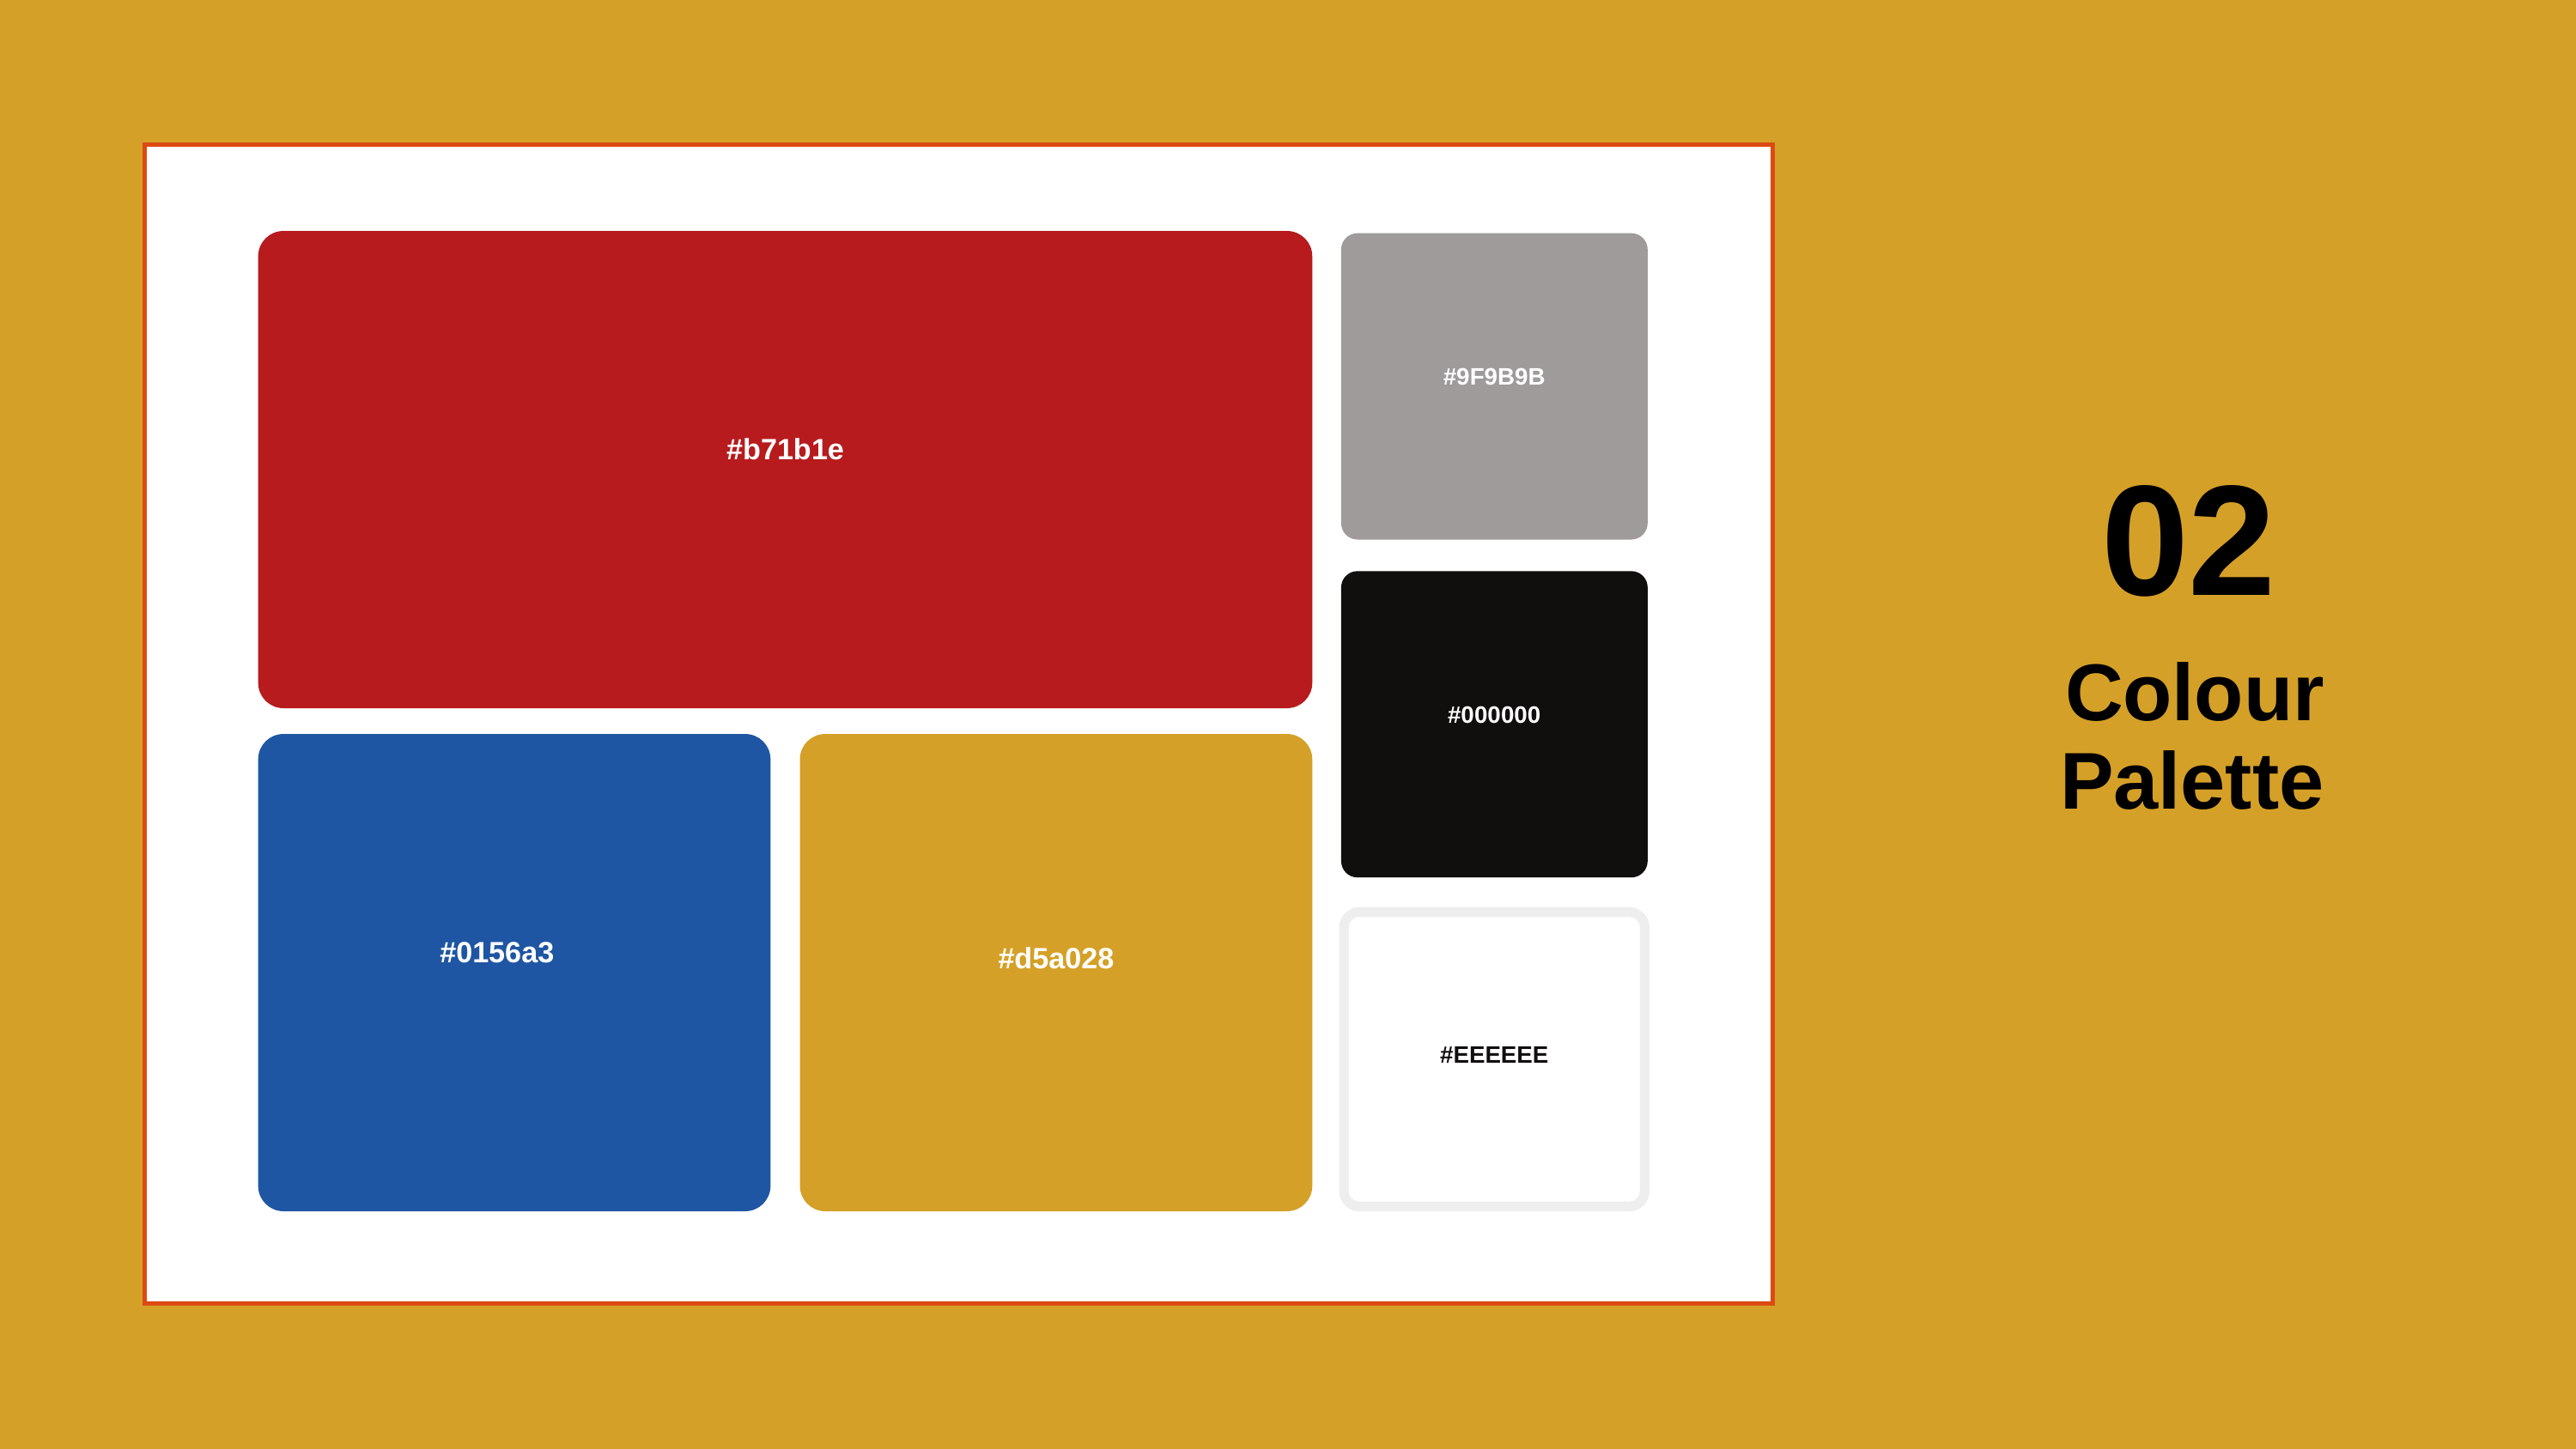

#9F9B9B
02
#b71b1e

Colour Palette
#000000

#0156a3
#d5a028
#EEEEEE